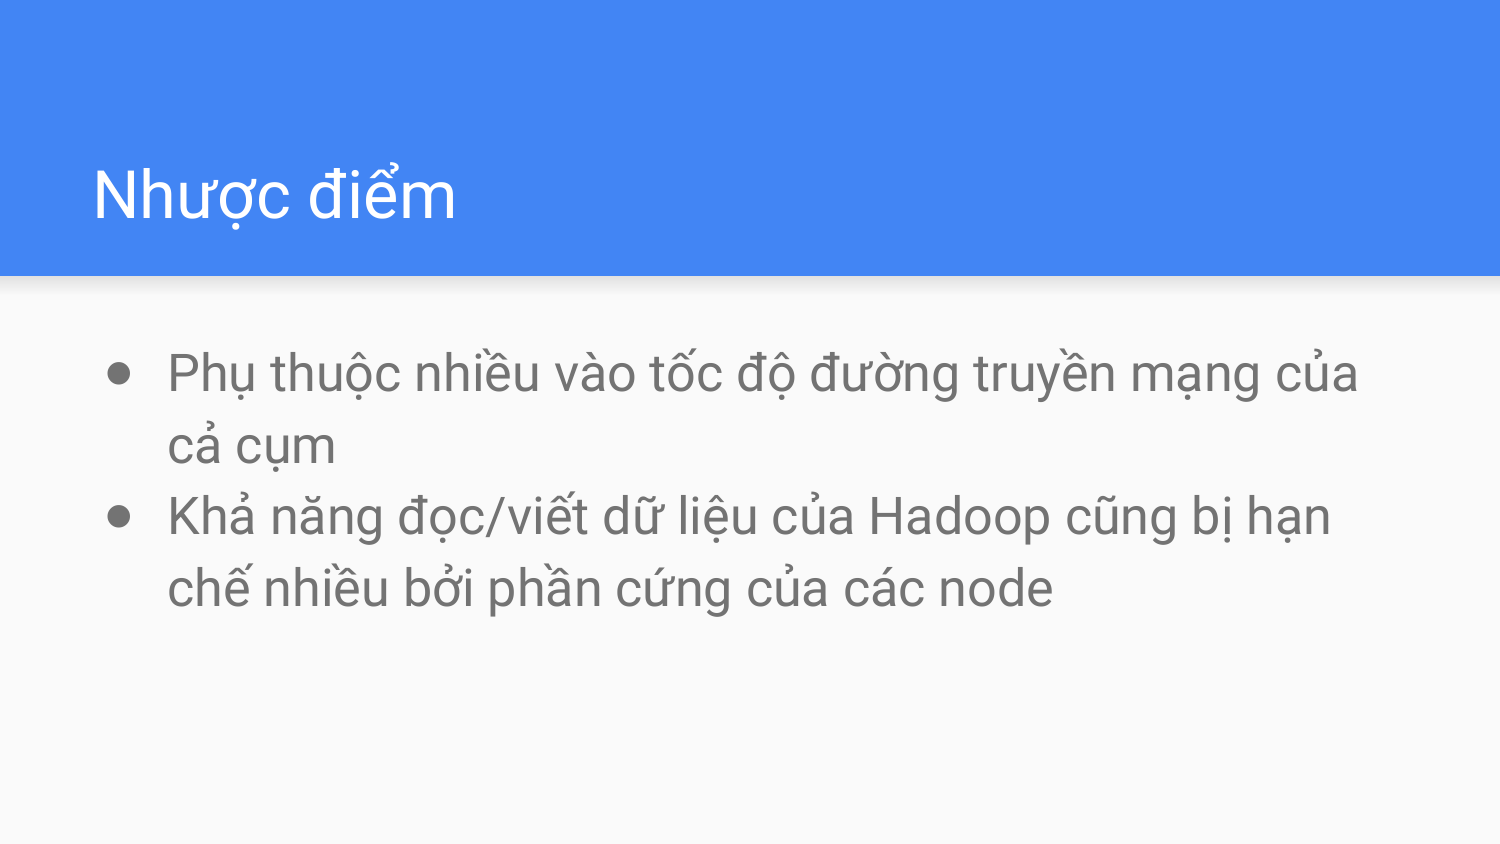

# Nhược điểm
Phụ thuộc nhiều vào tốc độ đường truyền mạng của cả cụm
Khả năng đọc/viết dữ liệu của Hadoop cũng bị hạn chế nhiều bởi phần cứng của các node